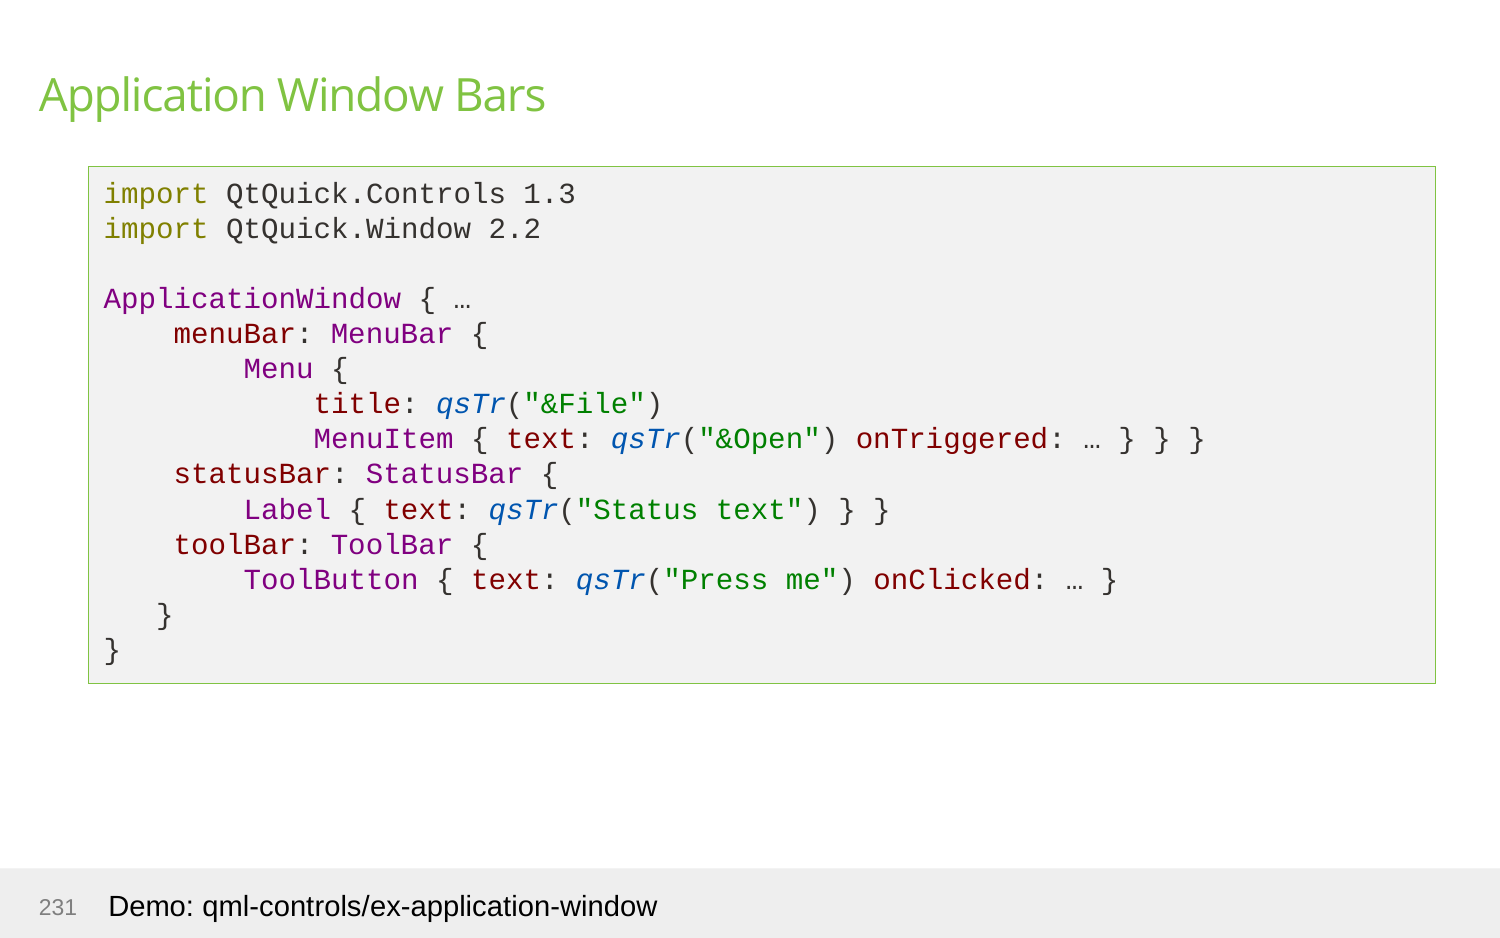

# Application Window Bars
import QtQuick.Controls 1.3
import QtQuick.Window 2.2
ApplicationWindow { …
    menuBar: MenuBar {
        Menu {
            title: qsTr("&File")
            MenuItem { text: qsTr("&Open") onTriggered: … } } }
    statusBar: StatusBar {
        Label { text: qsTr("Status text") } }
    toolBar: ToolBar {
        ToolButton { text: qsTr("Press me") onClicked: … }
   }
}
231
Demo: qml-controls/ex-application-window